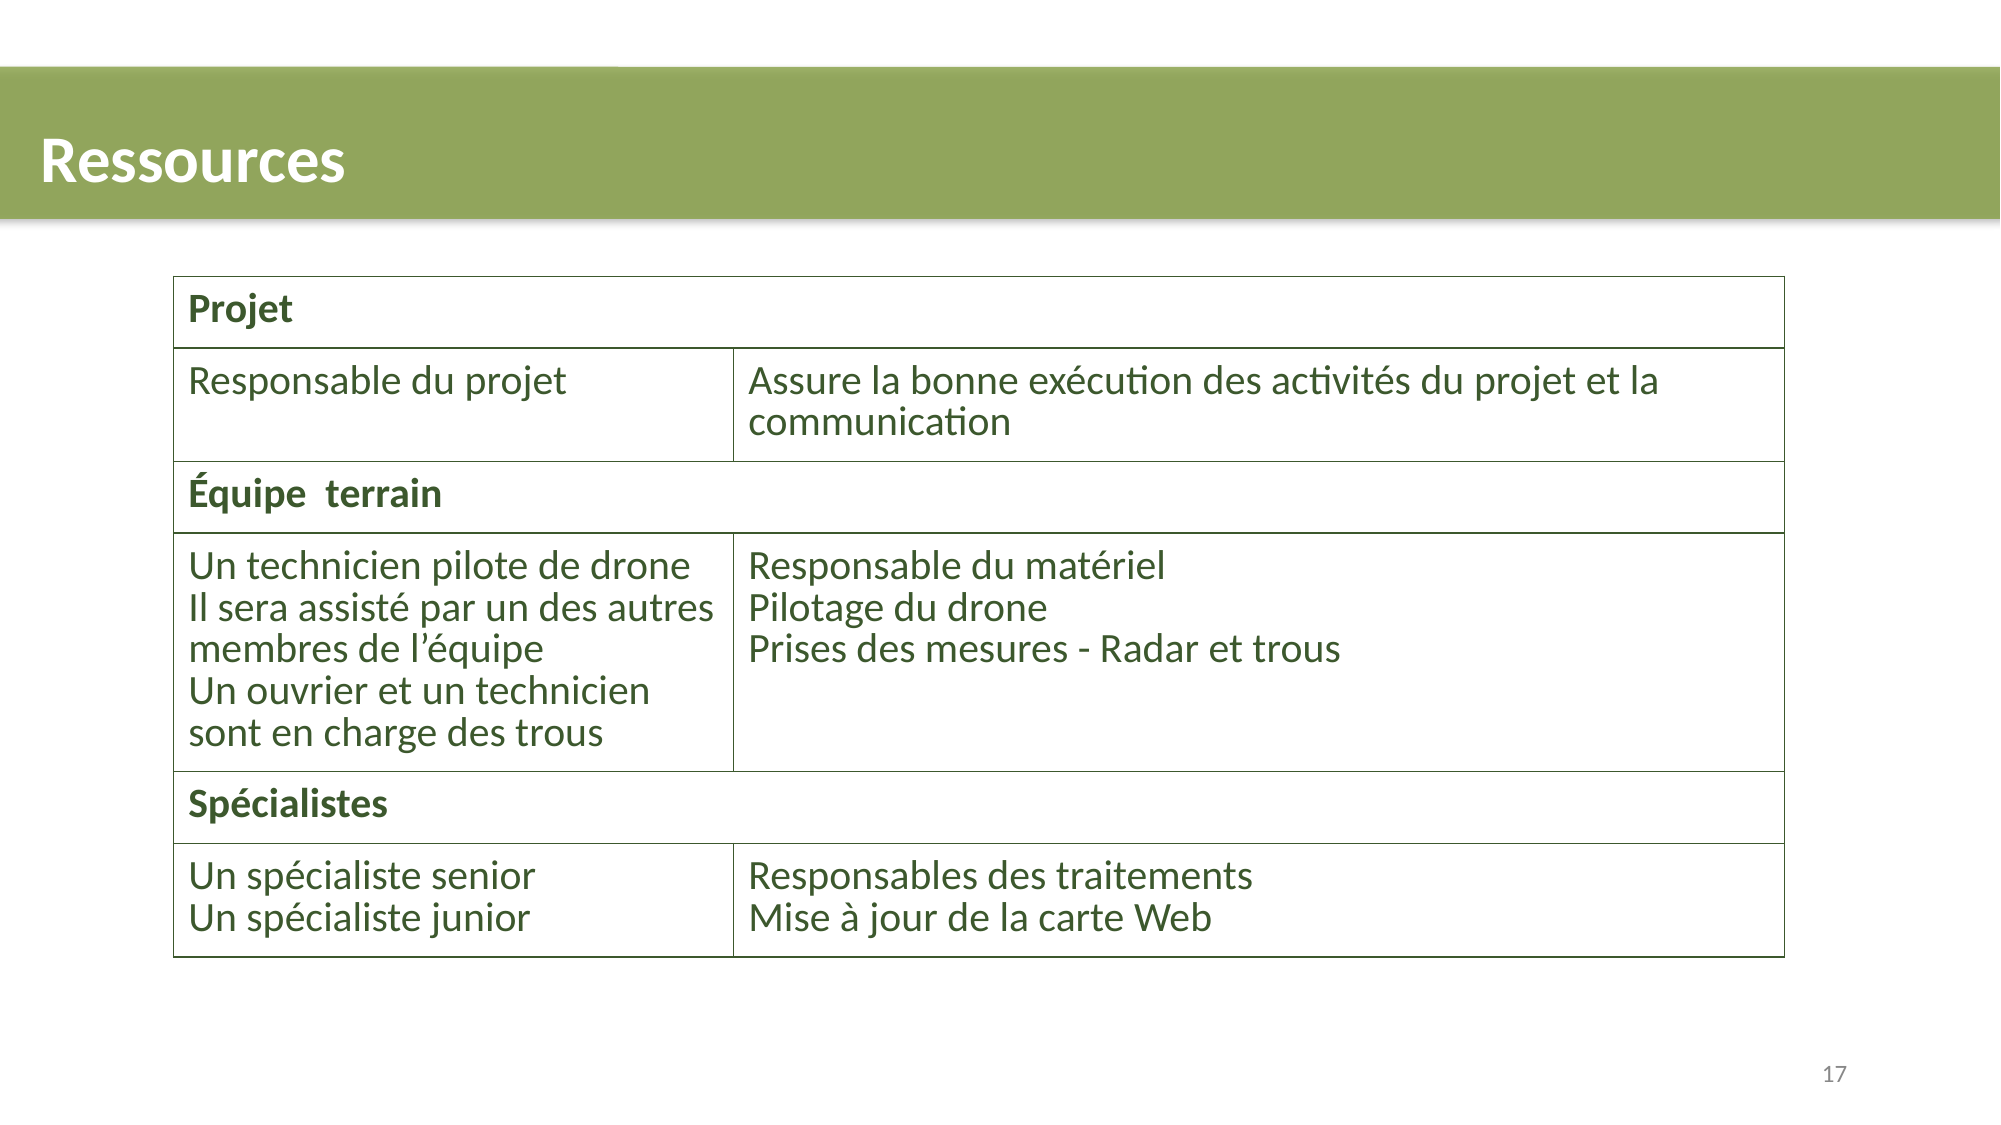

Ressources
| Projet |  |
| --- | --- |
| Responsable du projet | Assure la bonne exécution des activités du projet et la communication |
| Équipe terrain |  |
| Un technicien pilote de drone Il sera assisté par un des autres membres de l’équipe Un ouvrier et un technicien sont en charge des trous | Responsable du matériel Pilotage du drone Prises des mesures - Radar et trous |
| Spécialistes |  |
| Un spécialiste senior Un spécialiste junior | Responsables des traitements Mise à jour de la carte Web |
17